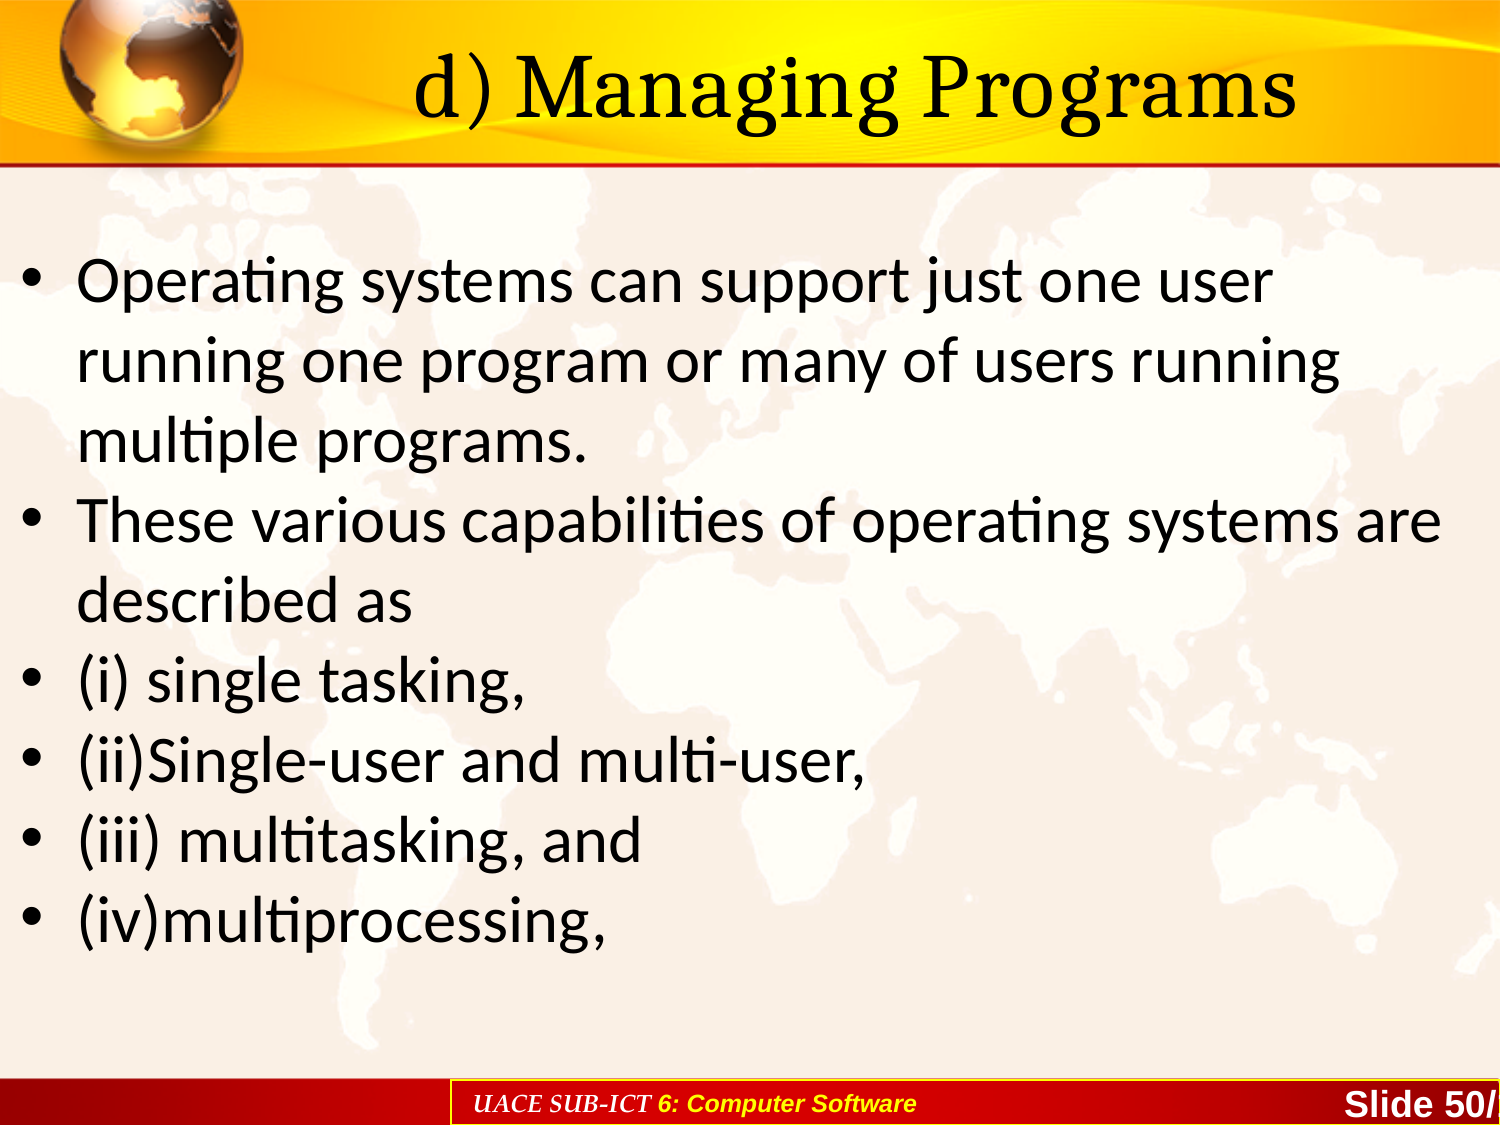

# d) Managing Programs
Operating systems can support just one user running one program or many of users running multiple programs.
These various capabilities of operating systems are described as
(i) single tasking,
(ii)Single-user and multi-user,
(iii) multitasking, and
(iv)multiprocessing,